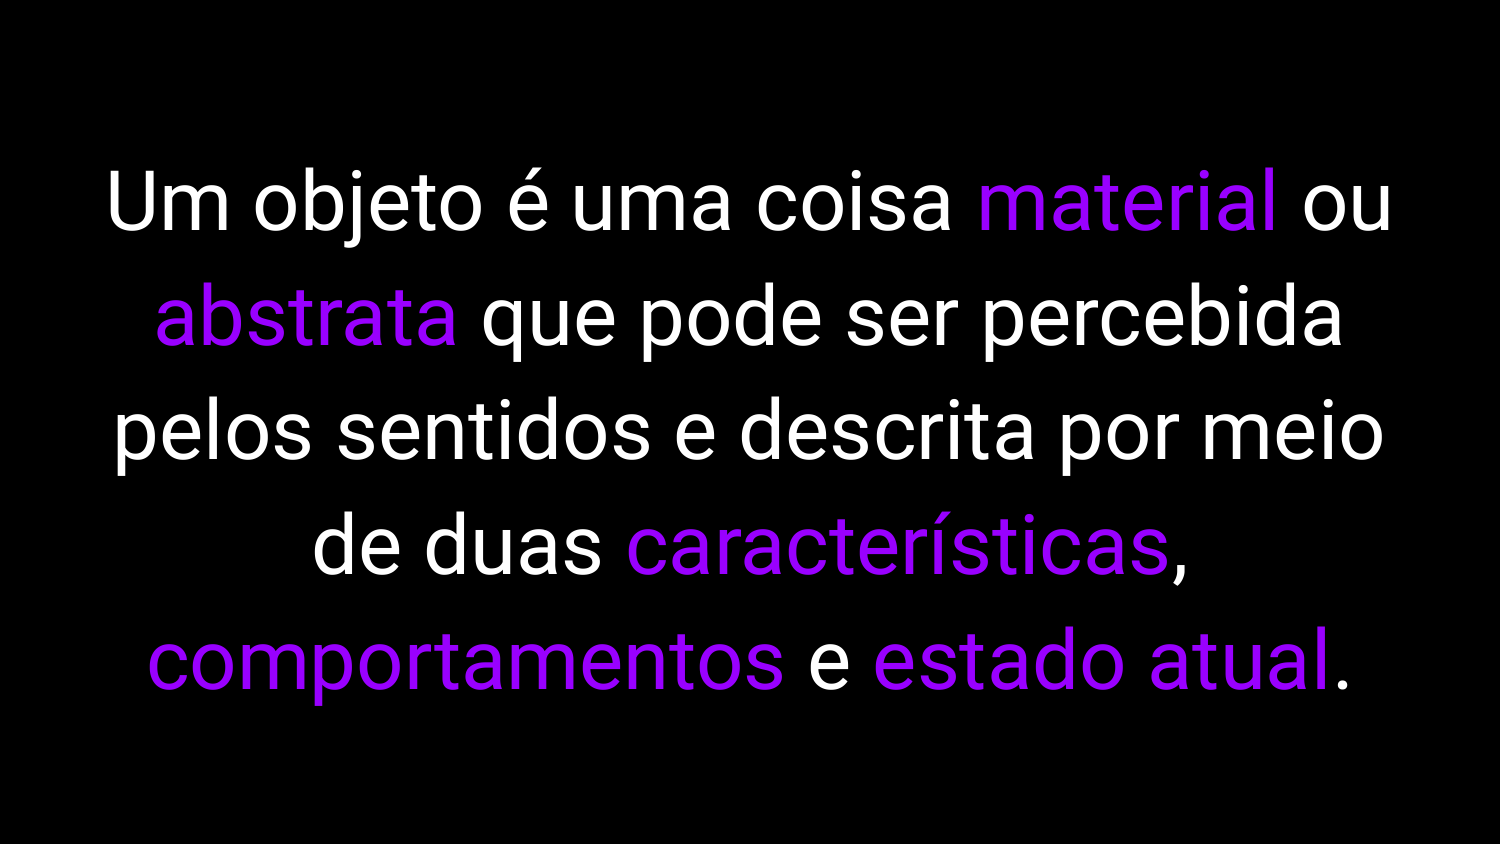

Um objeto é uma coisa material ou abstrata que pode ser percebida pelos sentidos e descrita por meio de duas características, comportamentos e estado atual.